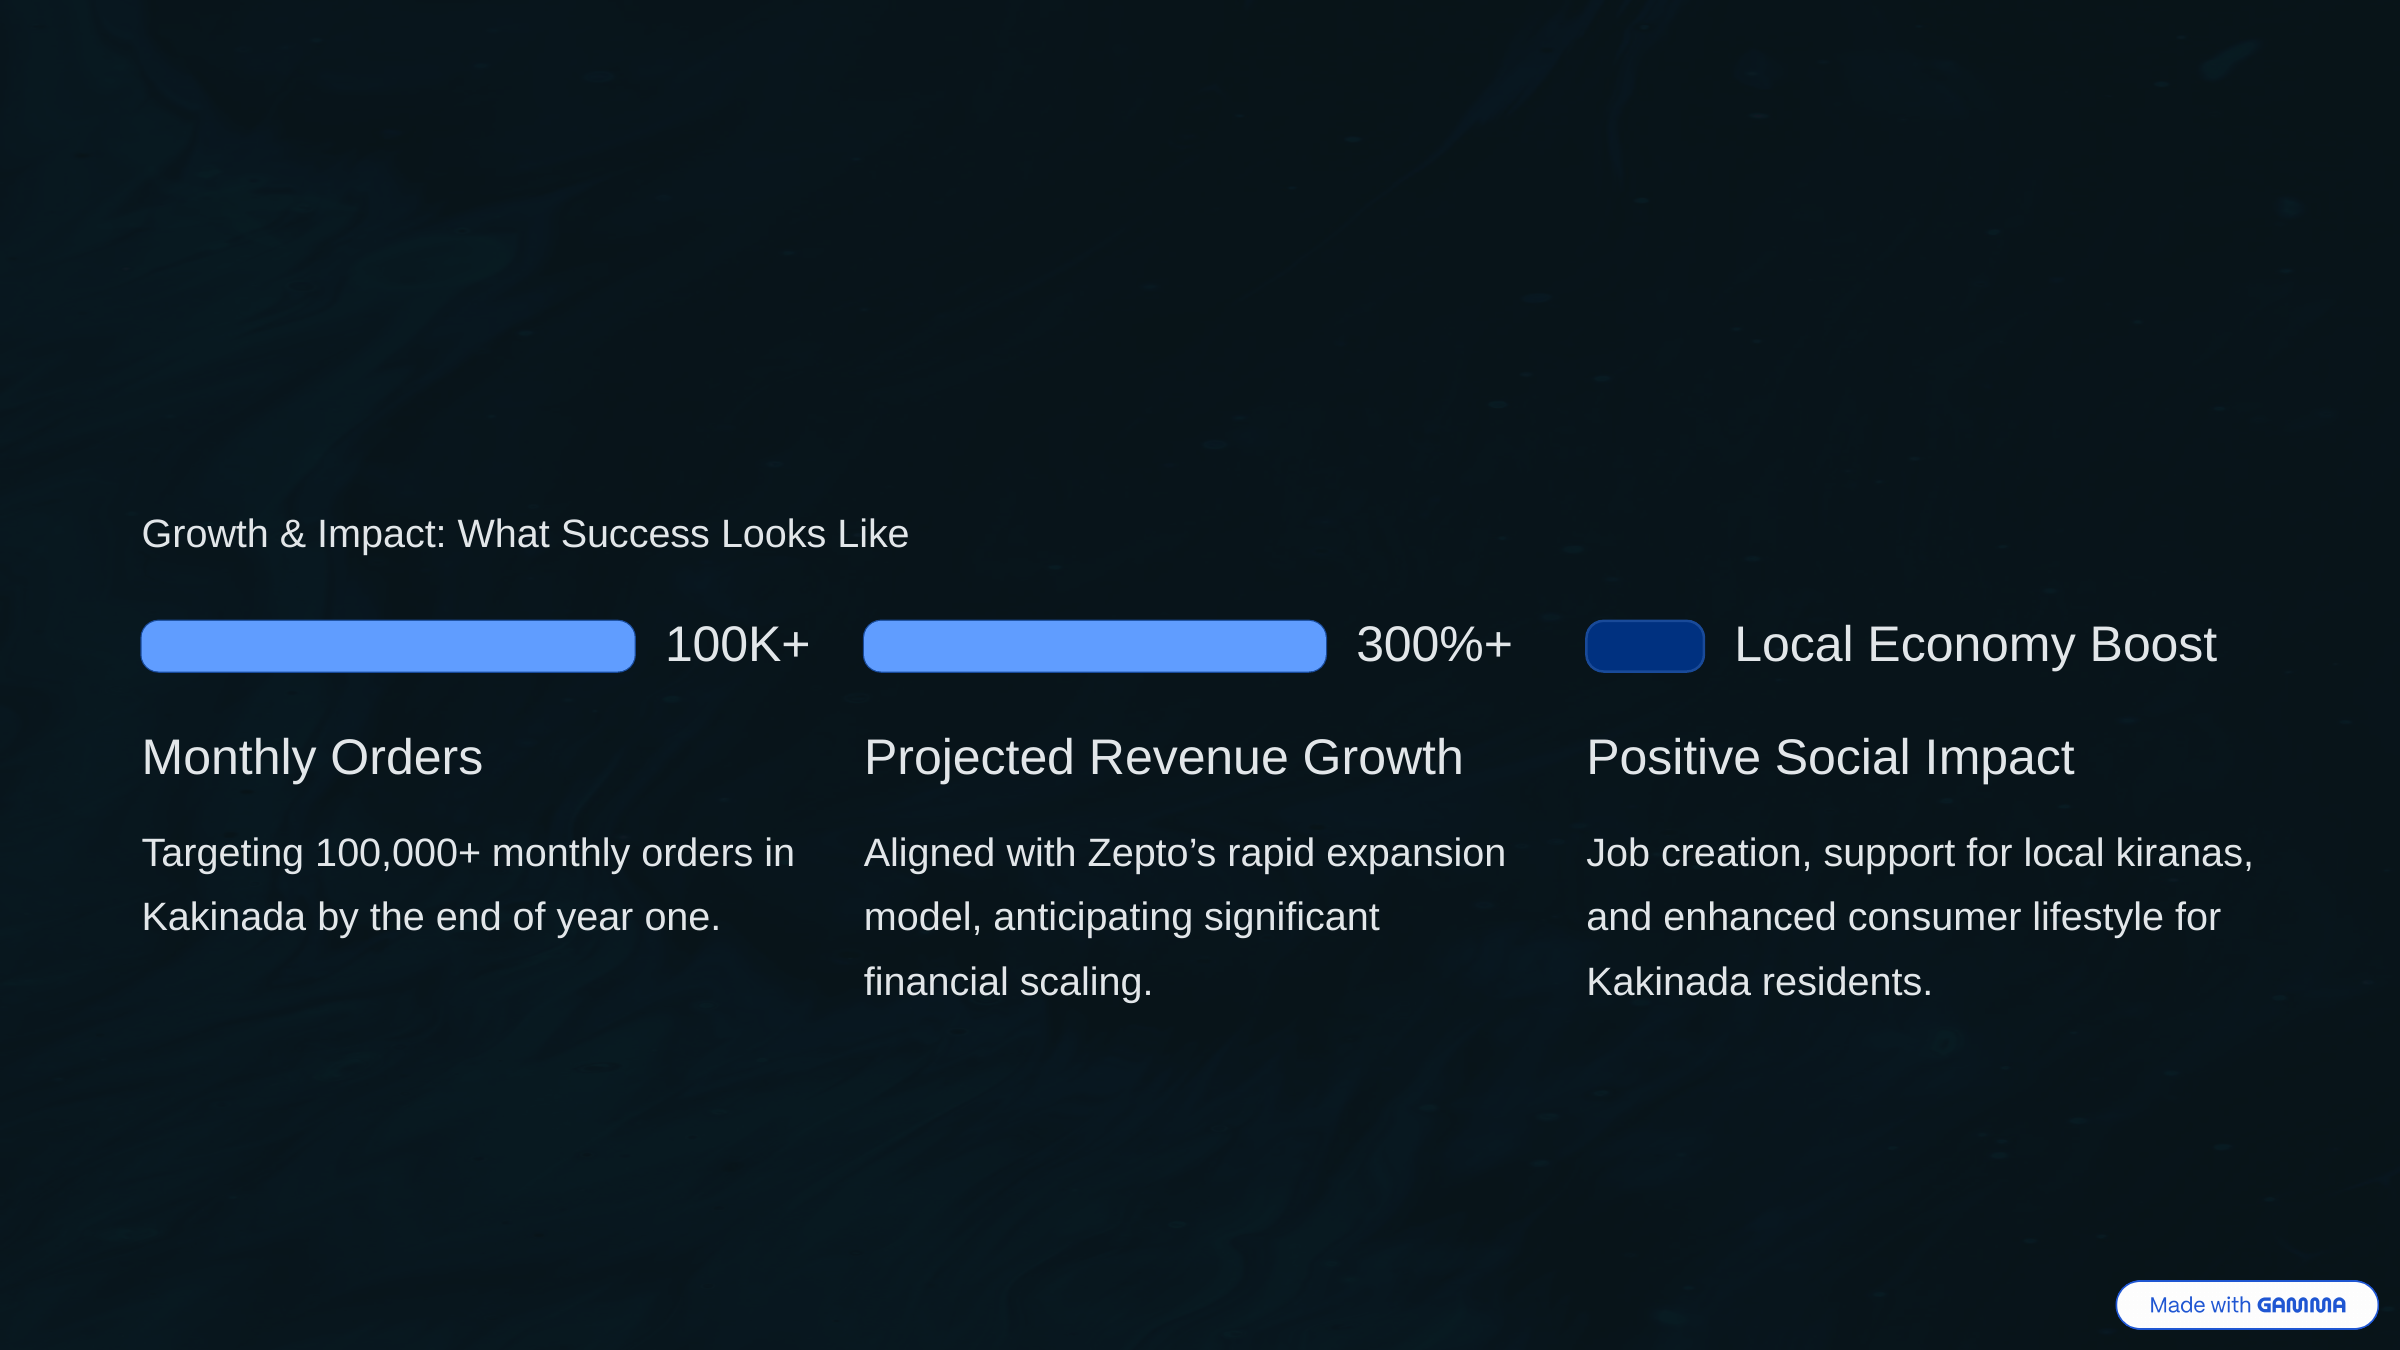

Growth & Impact: What Success Looks Like

100K+

300%+

Local Economy Boost
Monthly Orders
Projected Revenue Growth
Positive Social Impact
Targeting 100,000+ monthly orders in Kakinada by the end of year one.
Aligned with Zepto’s rapid expansion model, anticipating significant financial scaling.
Job creation, support for local kiranas, and enhanced consumer lifestyle for Kakinada residents.